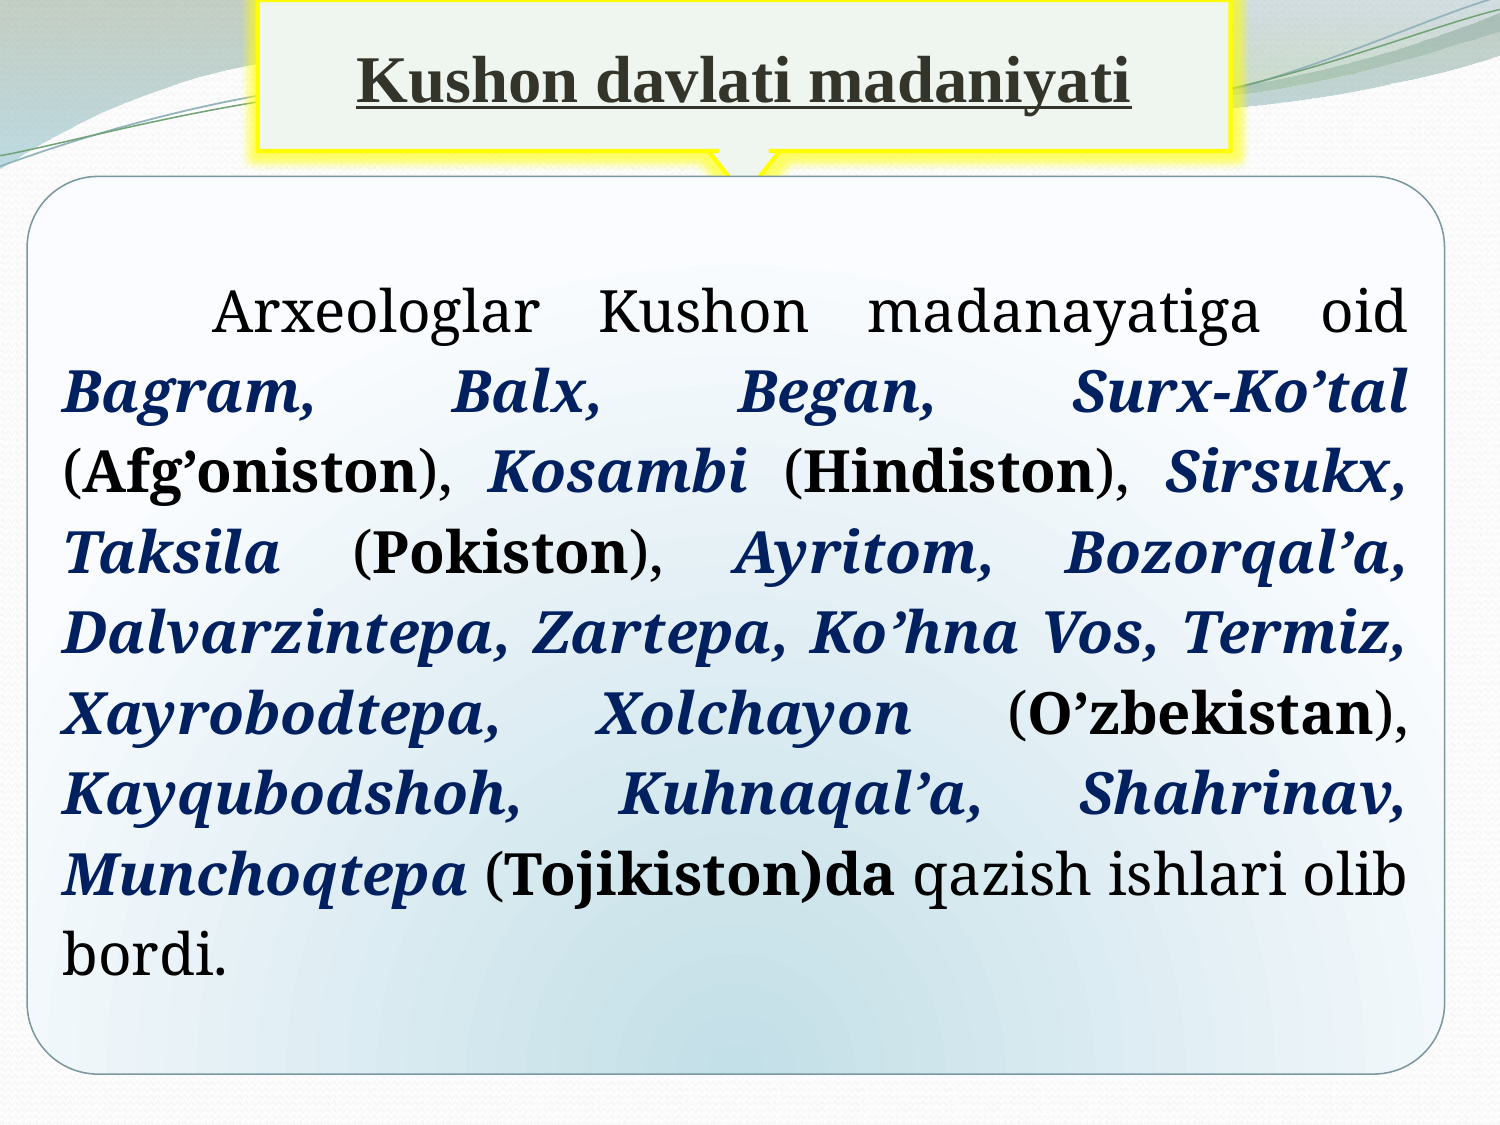

Kushon davlati madaniyati
	Arxeologlar Kushon madanayatiga oid Bagram, Balx, Began, Surx-Ko’tal (Afg’oniston), Kosambi (Hindiston), Sirsukx, Taksila (Pokiston), Ayritom, Bozorqal’a, Dalvarzintepa, Zartepa, Ko’hna Vos, Termiz, Xayrobodtepa, Xolchayon (O’zbekistan), Kayqubodshoh, Kuhnaqal’a, Shahrinav, Munchoqtepa (Tojikiston)da qazish ishlari olib bordi.